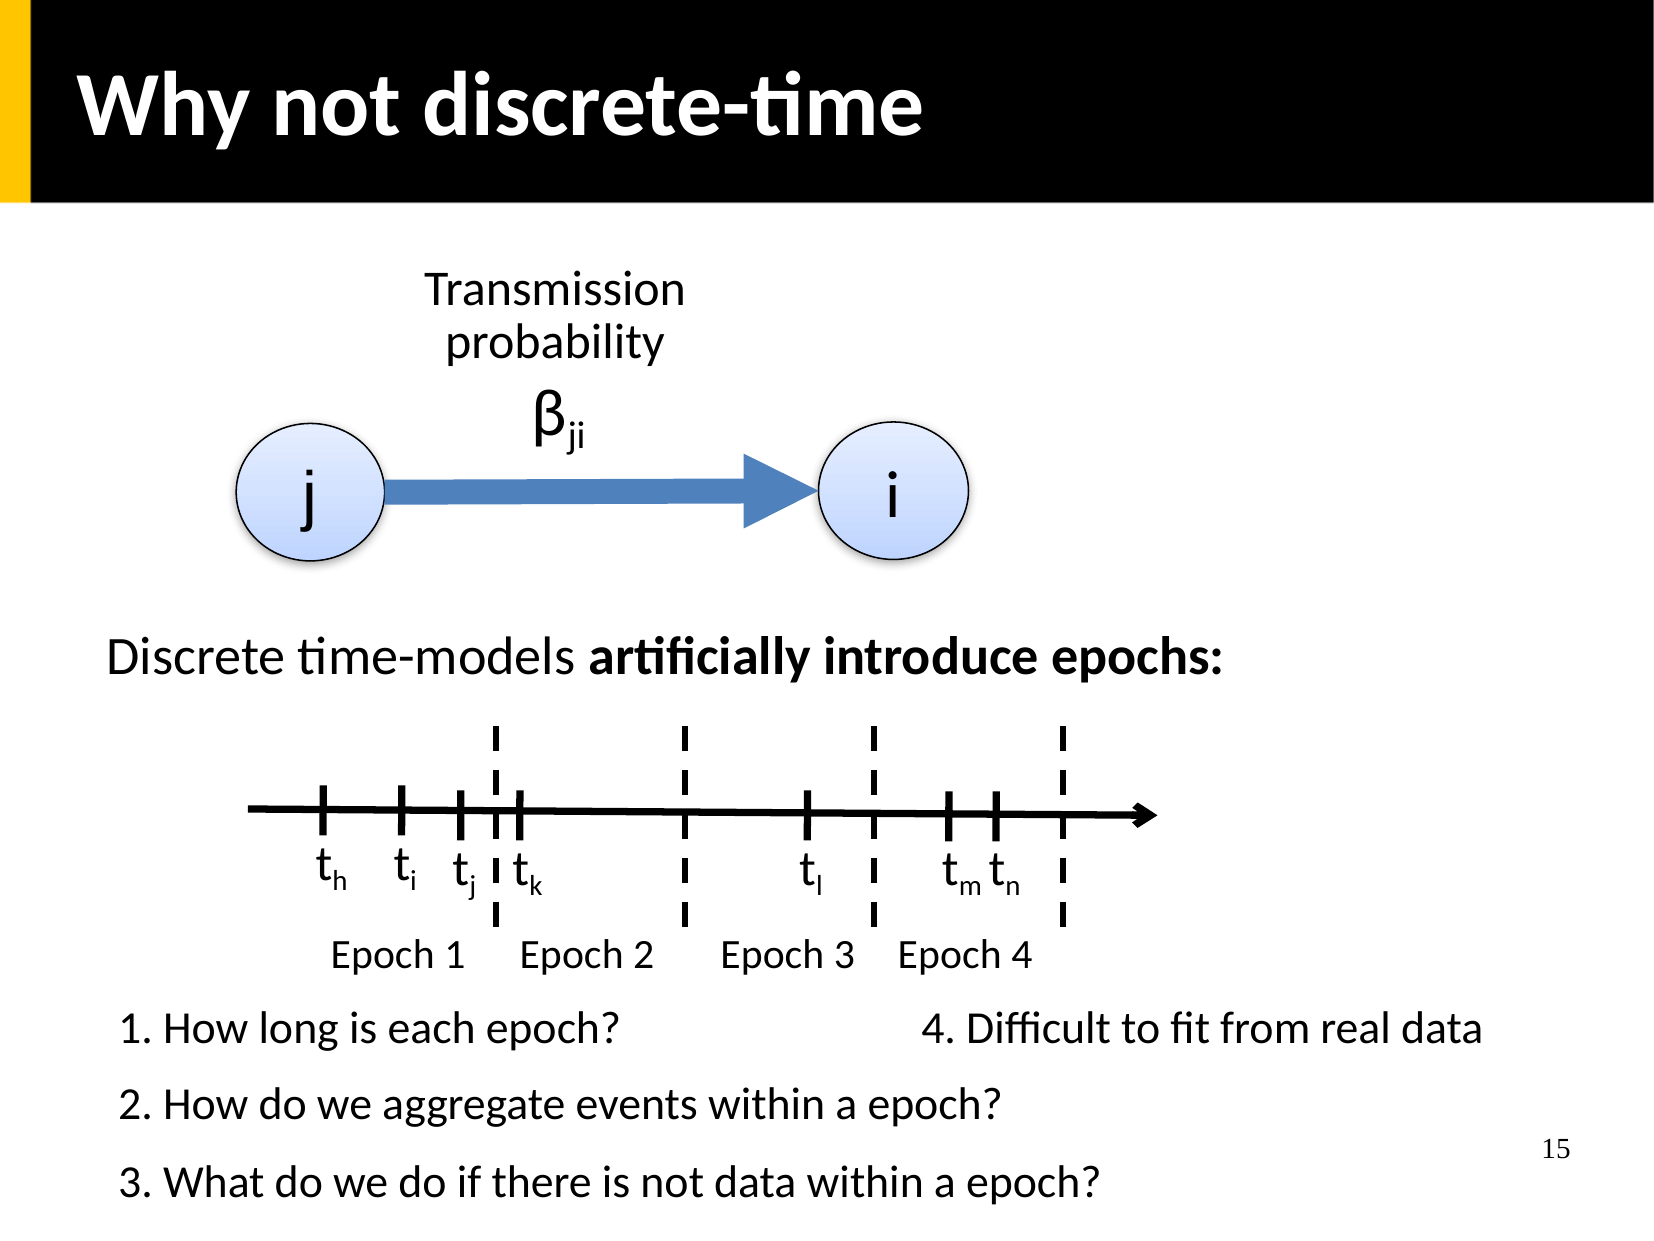

Why not discrete-time
Transmission
probability
βji
i
j
Discrete time-models artificially introduce epochs:
th

ti

tj

tk

tl

tm

tn

Epoch 1
Epoch 2
Epoch 3
Epoch 4
1. How long is each epoch?
4. Difficult to fit from real data
2. How do we aggregate events within a epoch?
15
3. What do we do if there is not data within a epoch?